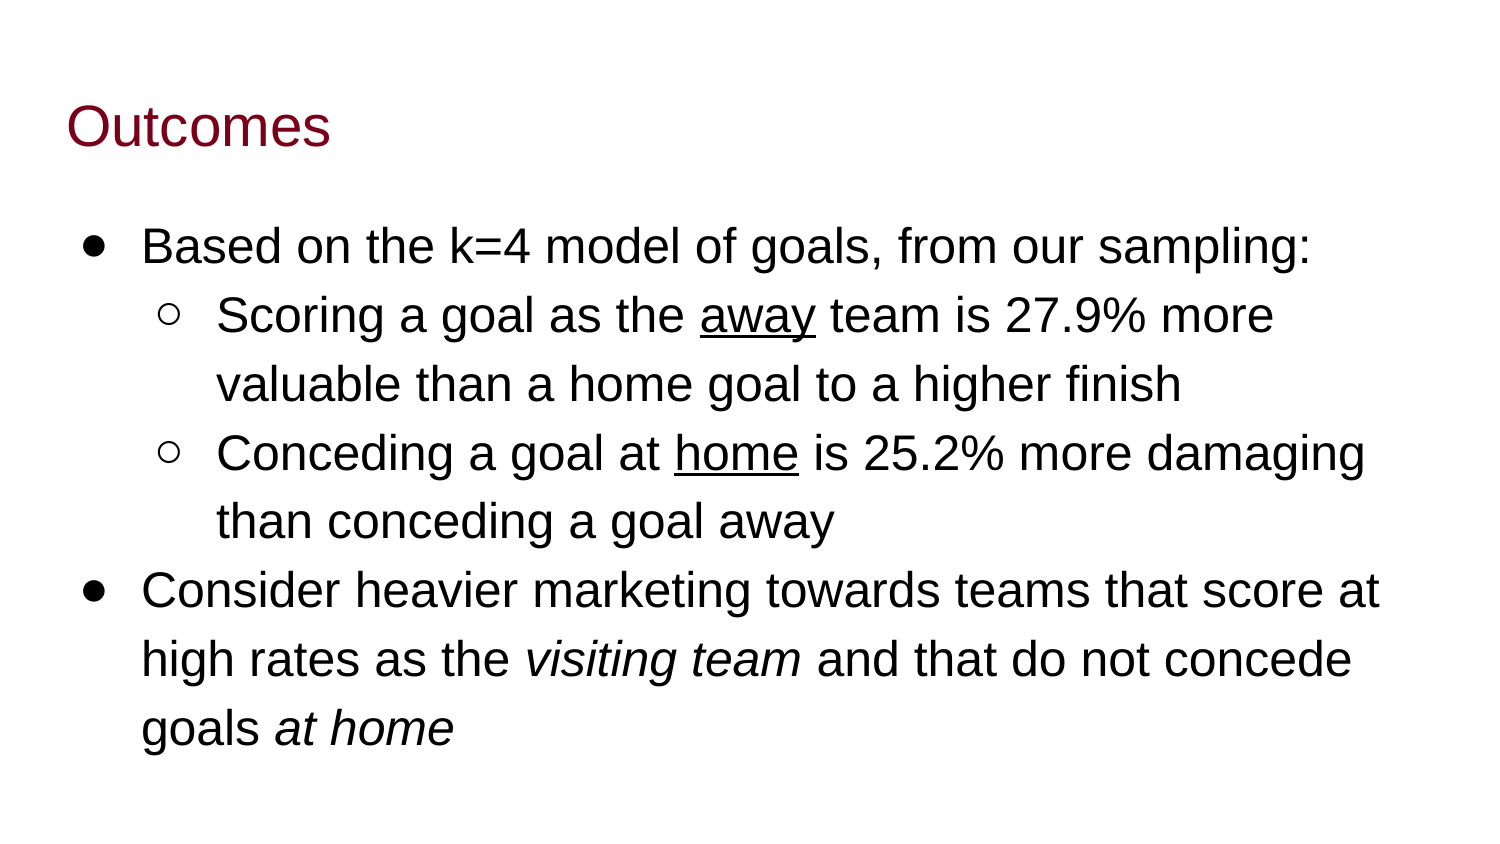

# Outcomes
Based on the k=4 model of goals, from our sampling:
Scoring a goal as the away team is 27.9% more valuable than a home goal to a higher finish
Conceding a goal at home is 25.2% more damaging than conceding a goal away
Consider heavier marketing towards teams that score at high rates as the visiting team and that do not concede goals at home